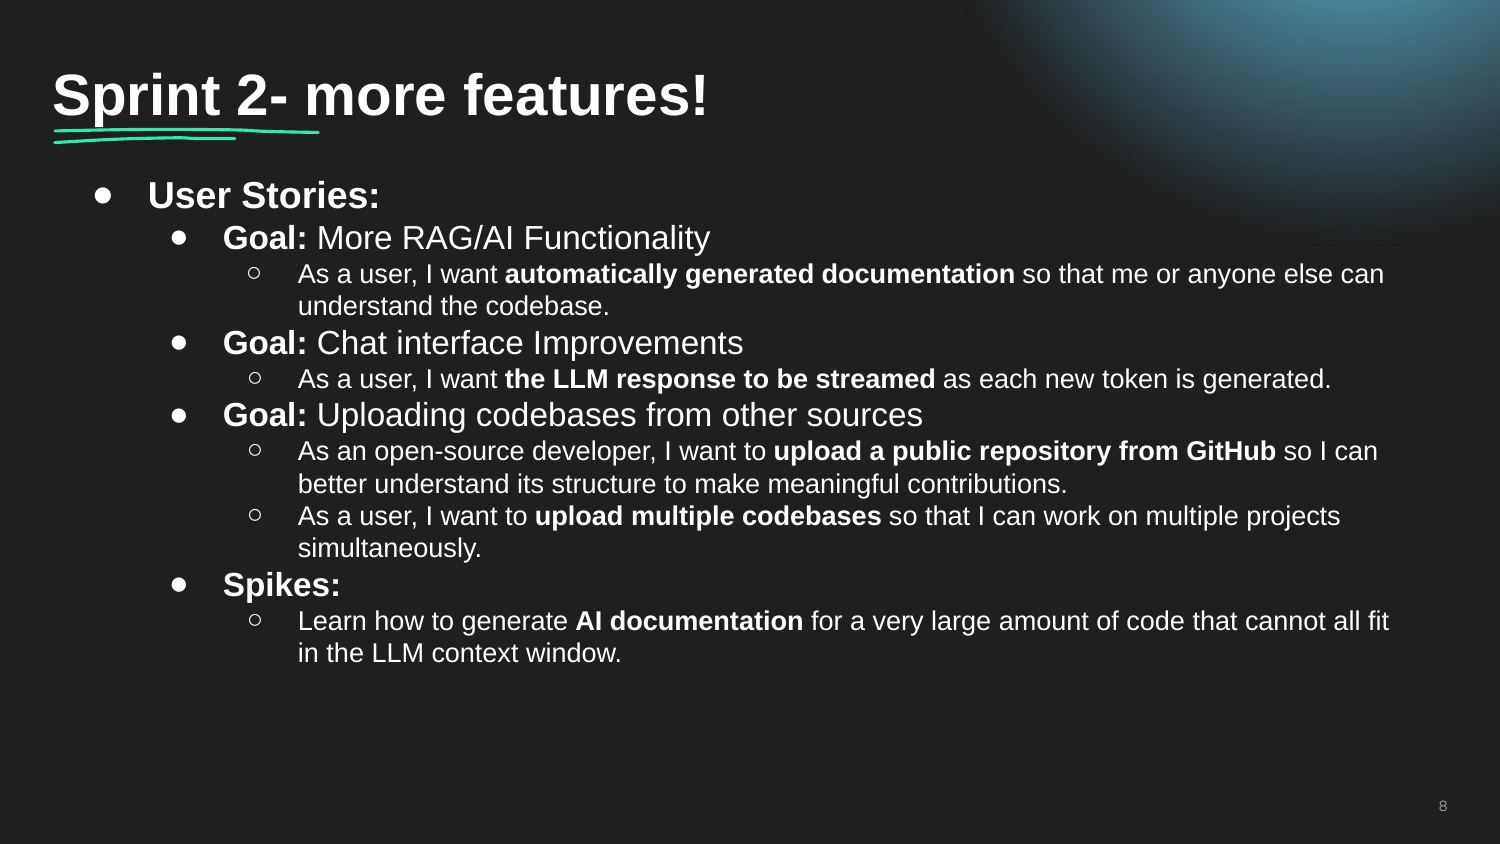

# Sprint 2- more features!

User Stories:
Goal: More RAG/AI Functionality
As a user, I want automatically generated documentation so that me or anyone else can understand the codebase.
Goal: Chat interface Improvements
As a user, I want the LLM response to be streamed as each new token is generated.
Goal: Uploading codebases from other sources
As an open-source developer, I want to upload a public repository from GitHub so I can better understand its structure to make meaningful contributions.
As a user, I want to upload multiple codebases so that I can work on multiple projects simultaneously.
Spikes:
Learn how to generate AI documentation for a very large amount of code that cannot all fit in the LLM context window.